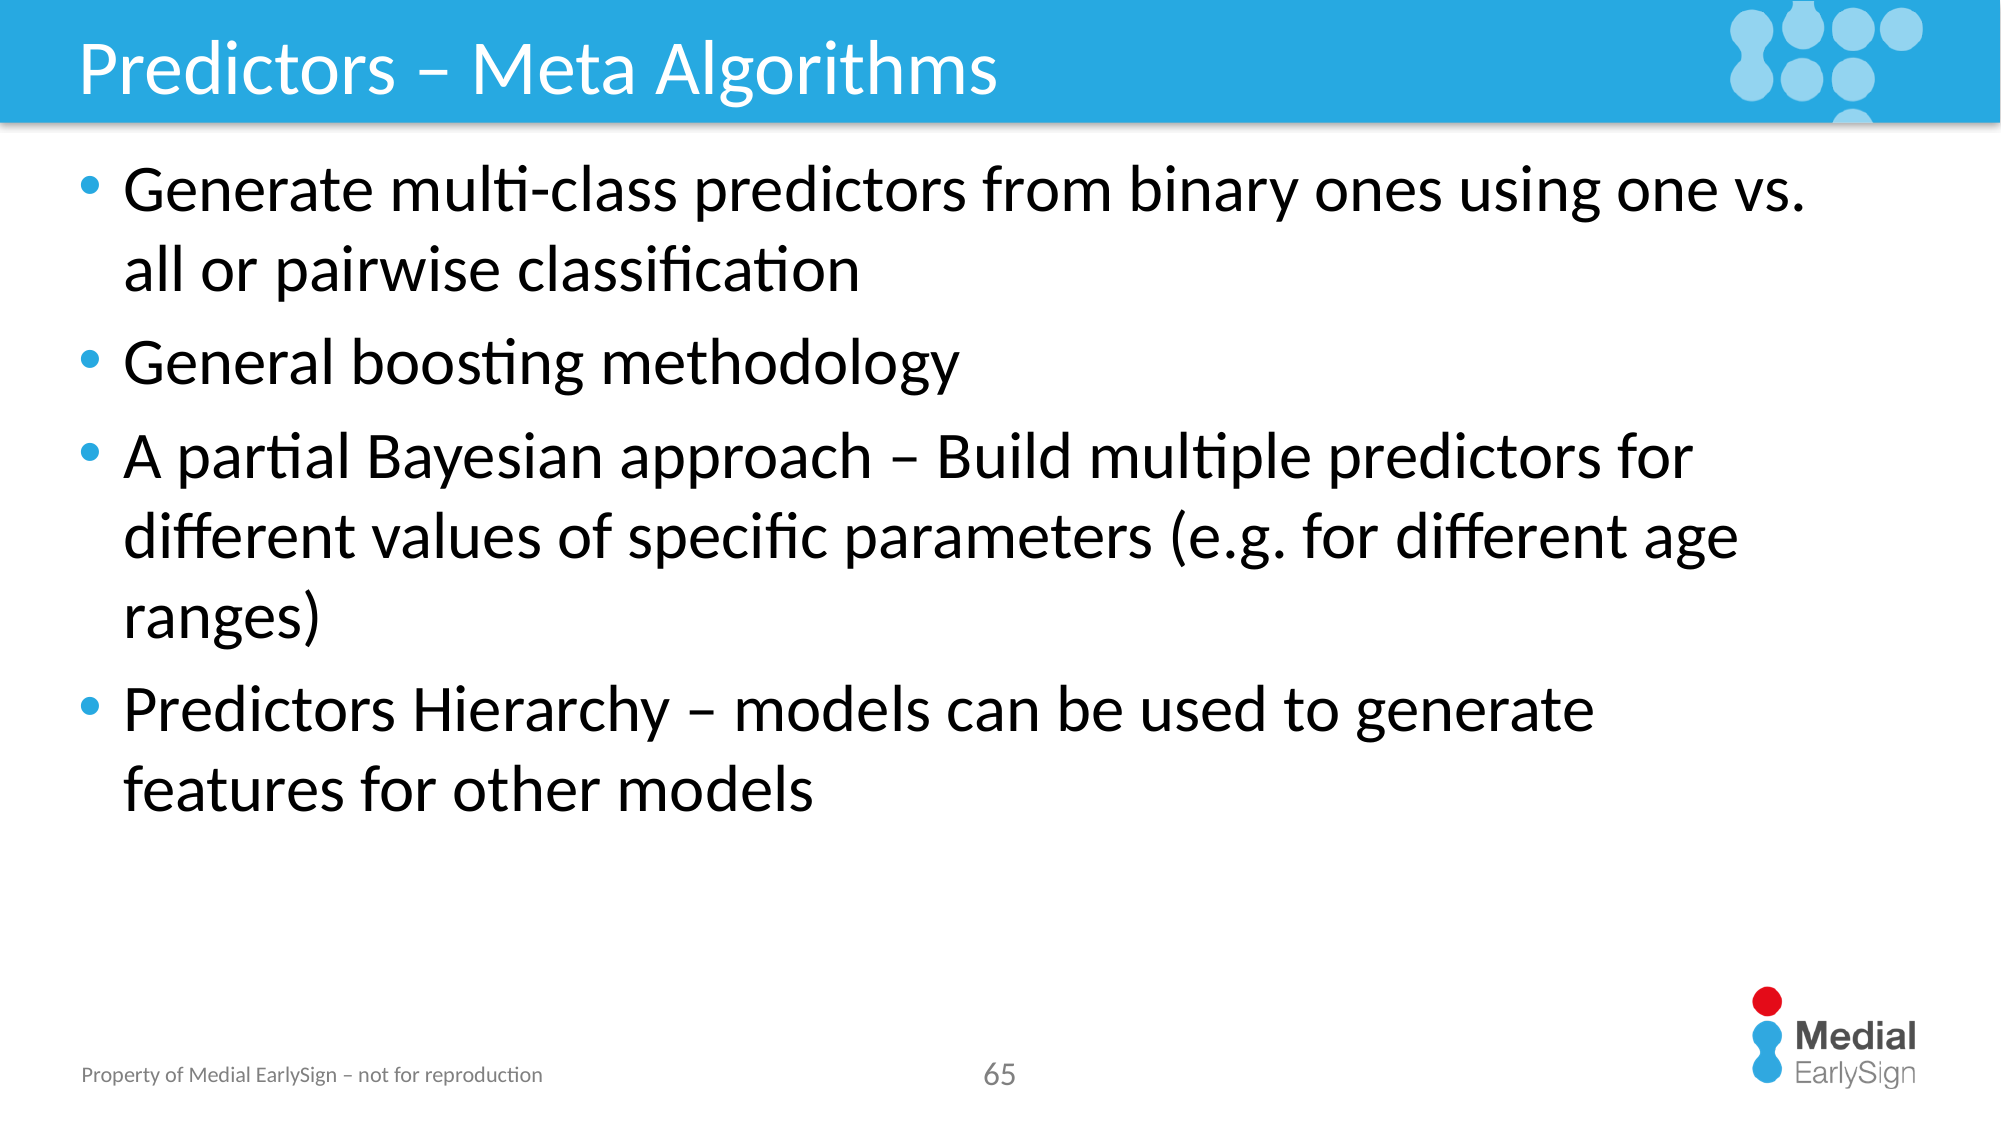

# Predictors – Meta Algorithms
Generate multi-class predictors from binary ones using one vs. all or pairwise classification
General boosting methodology
A partial Bayesian approach – Build multiple predictors for different values of specific parameters (e.g. for different age ranges)
Predictors Hierarchy – models can be used to generate features for other models